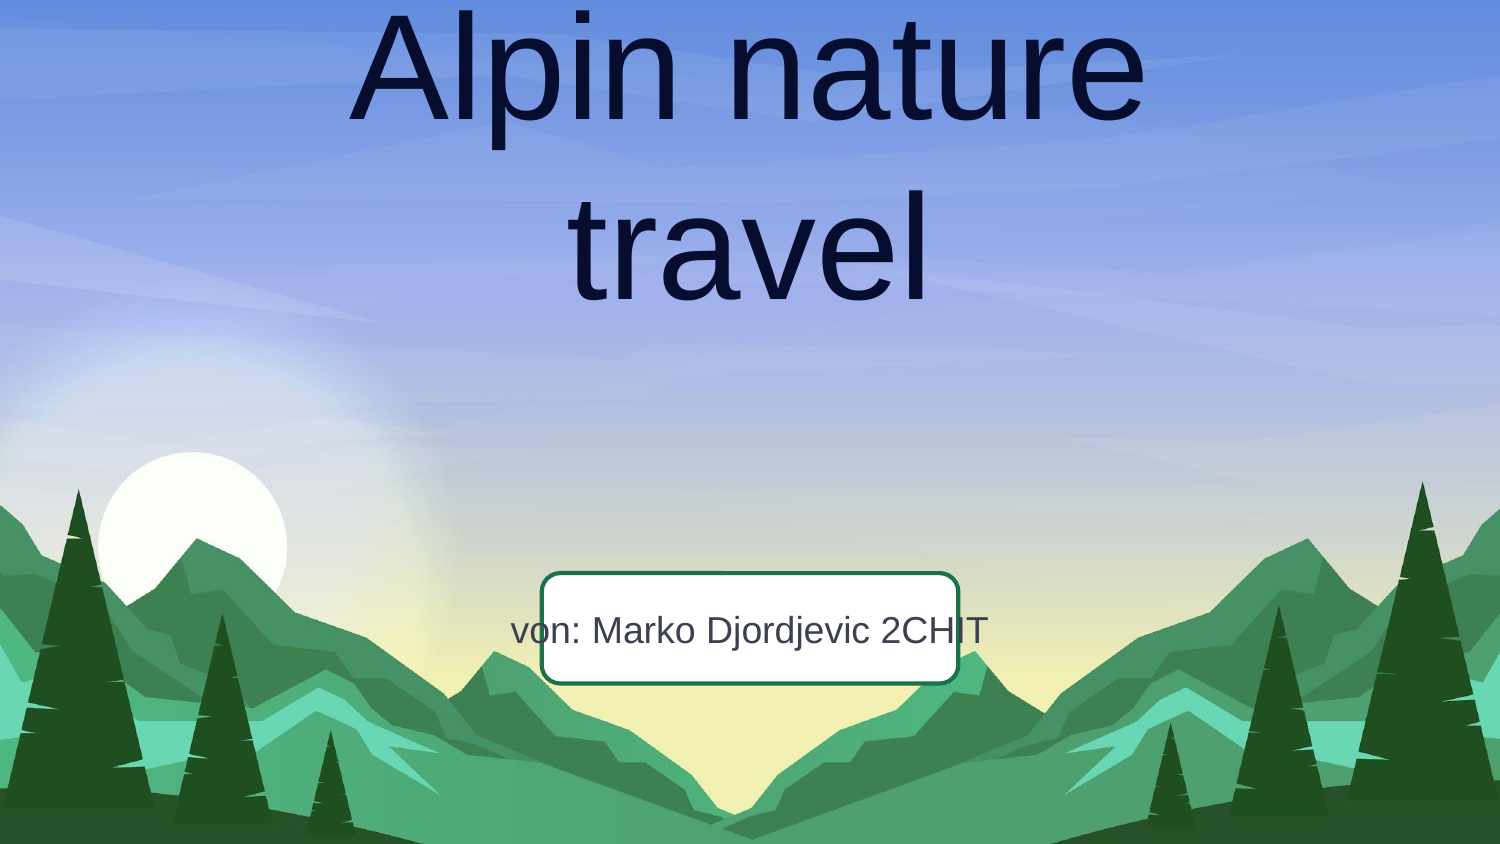

# Alpin nature travel

von: Marko Djordjevic 2CHIT